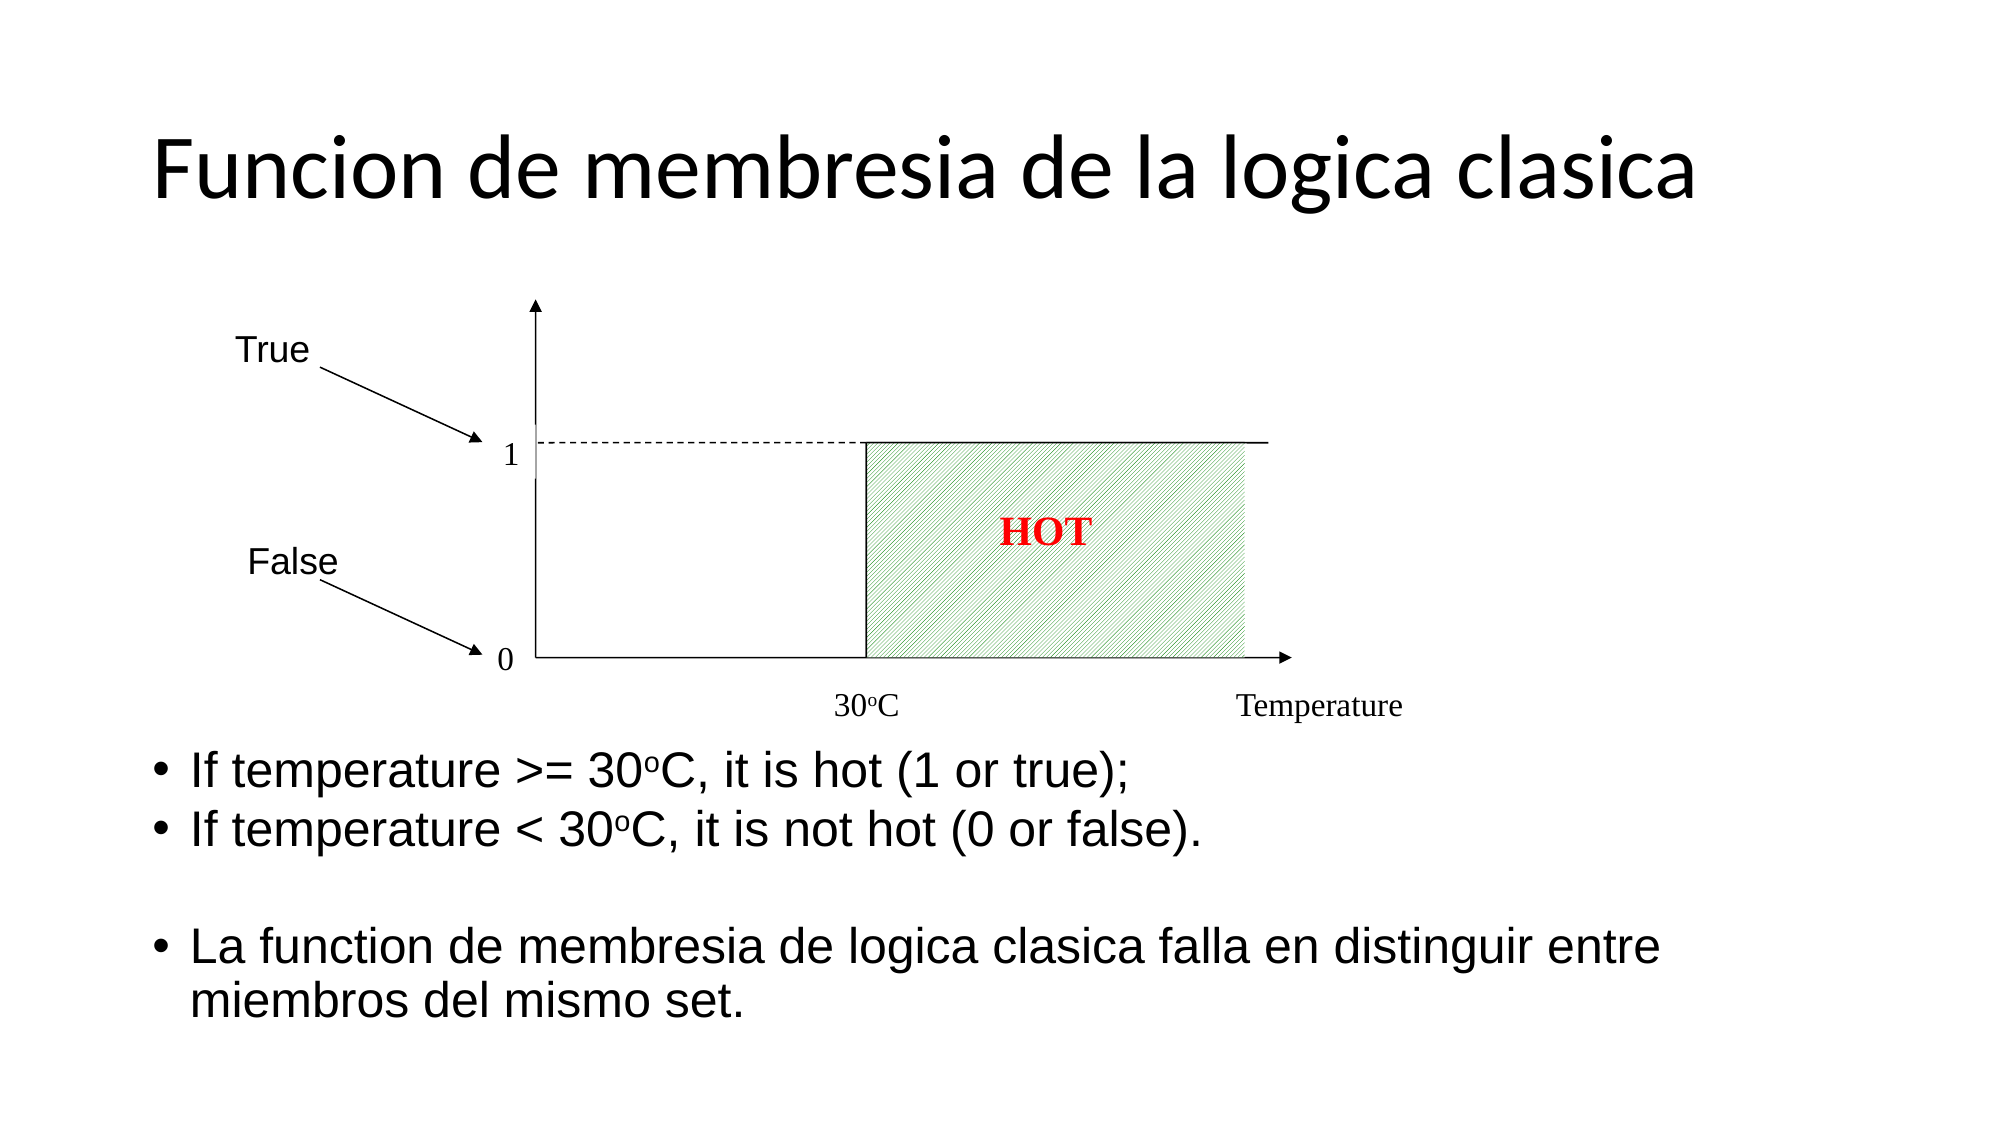

# Funcion de membresia de la logica clasica

True

1

HOT
False

0

30oC
Temperature
If temperature >= 30oC, it is hot (1 or true);
If temperature < 30oC, it is not hot (0 or false).

La function de membresia de logica clasica falla en distinguir entre miembros del mismo set.